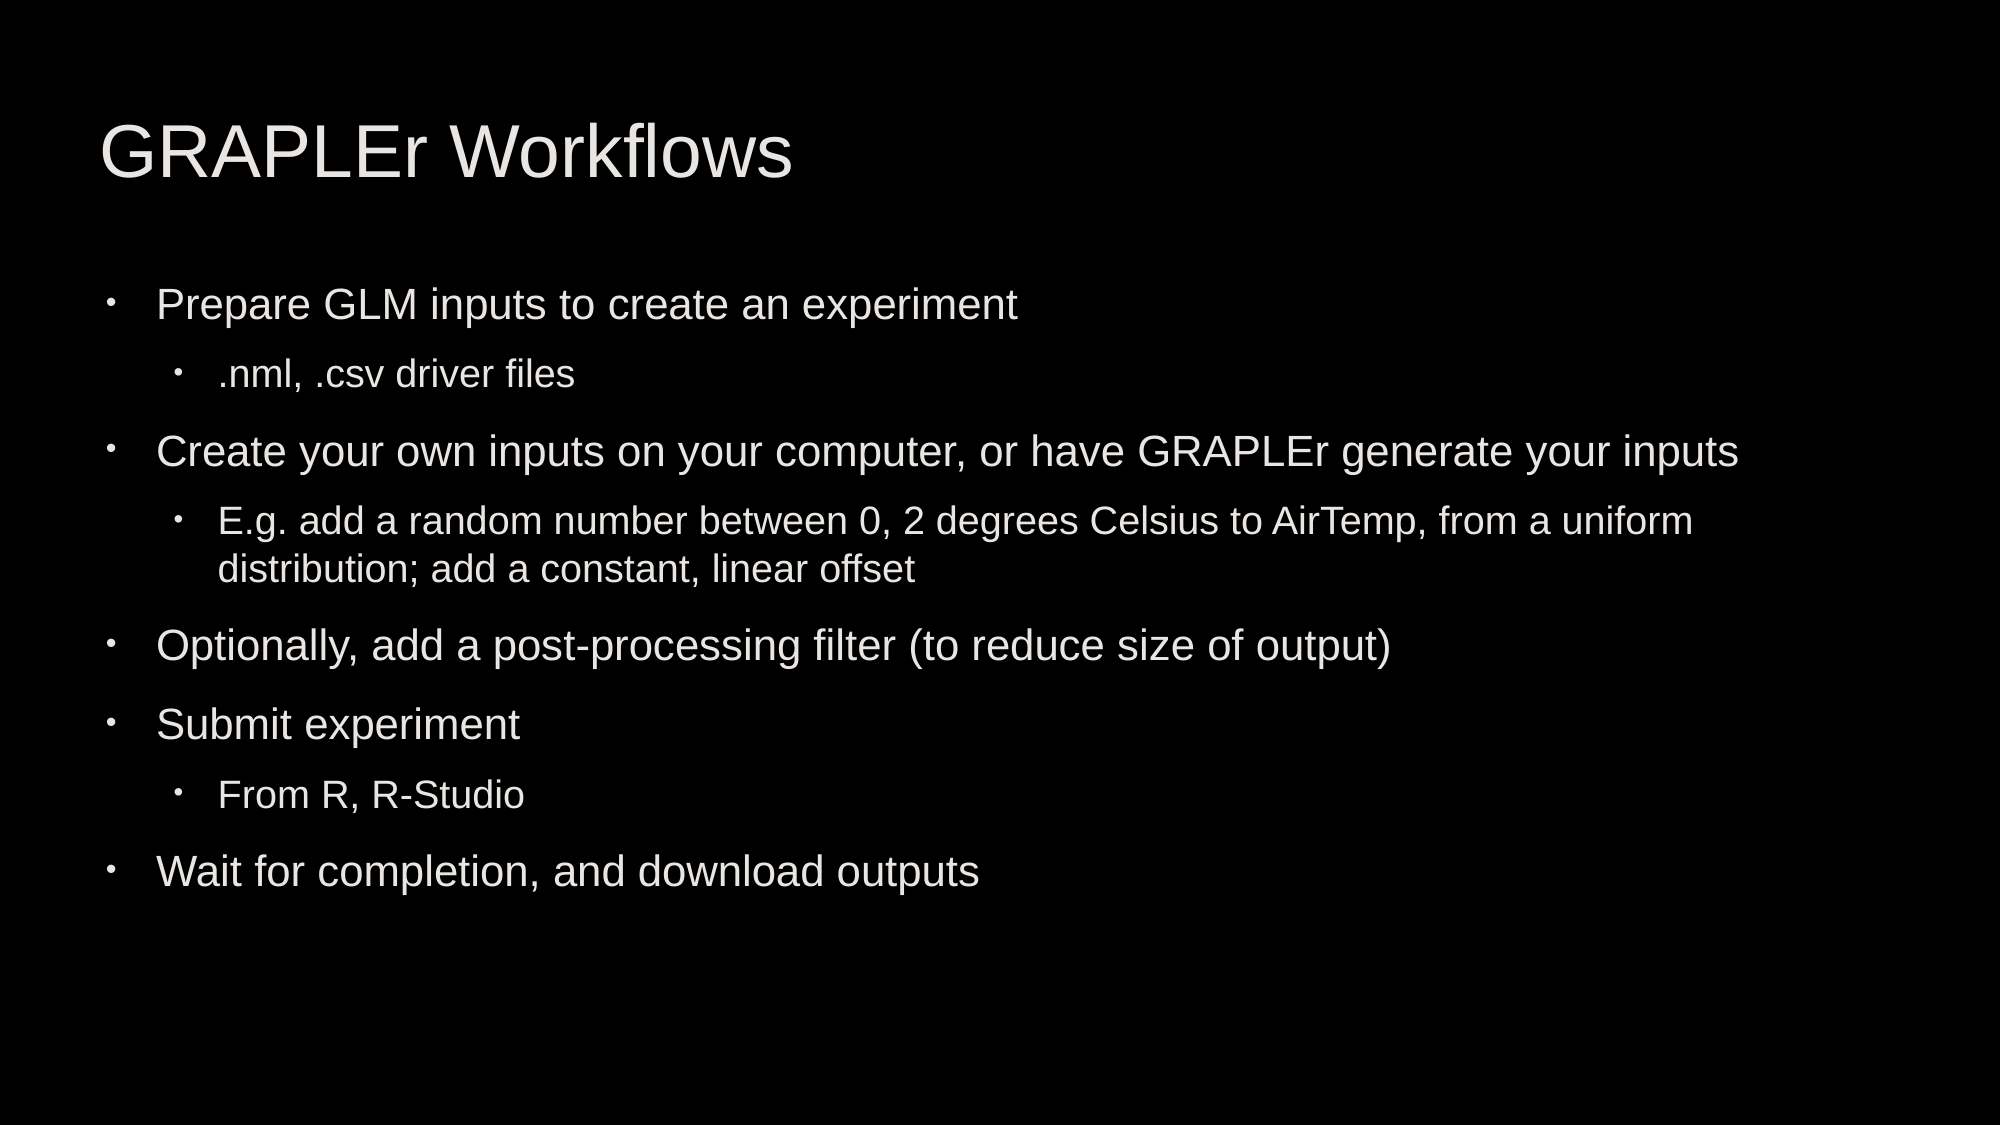

GRAPLEr Workflows
Prepare GLM inputs to create an experiment
.nml, .csv driver files
Create your own inputs on your computer, or have GRAPLEr generate your inputs
E.g. add a random number between 0, 2 degrees Celsius to AirTemp, from a uniform distribution; add a constant, linear offset
Optionally, add a post-processing filter (to reduce size of output)
Submit experiment
From R, R-Studio
Wait for completion, and download outputs